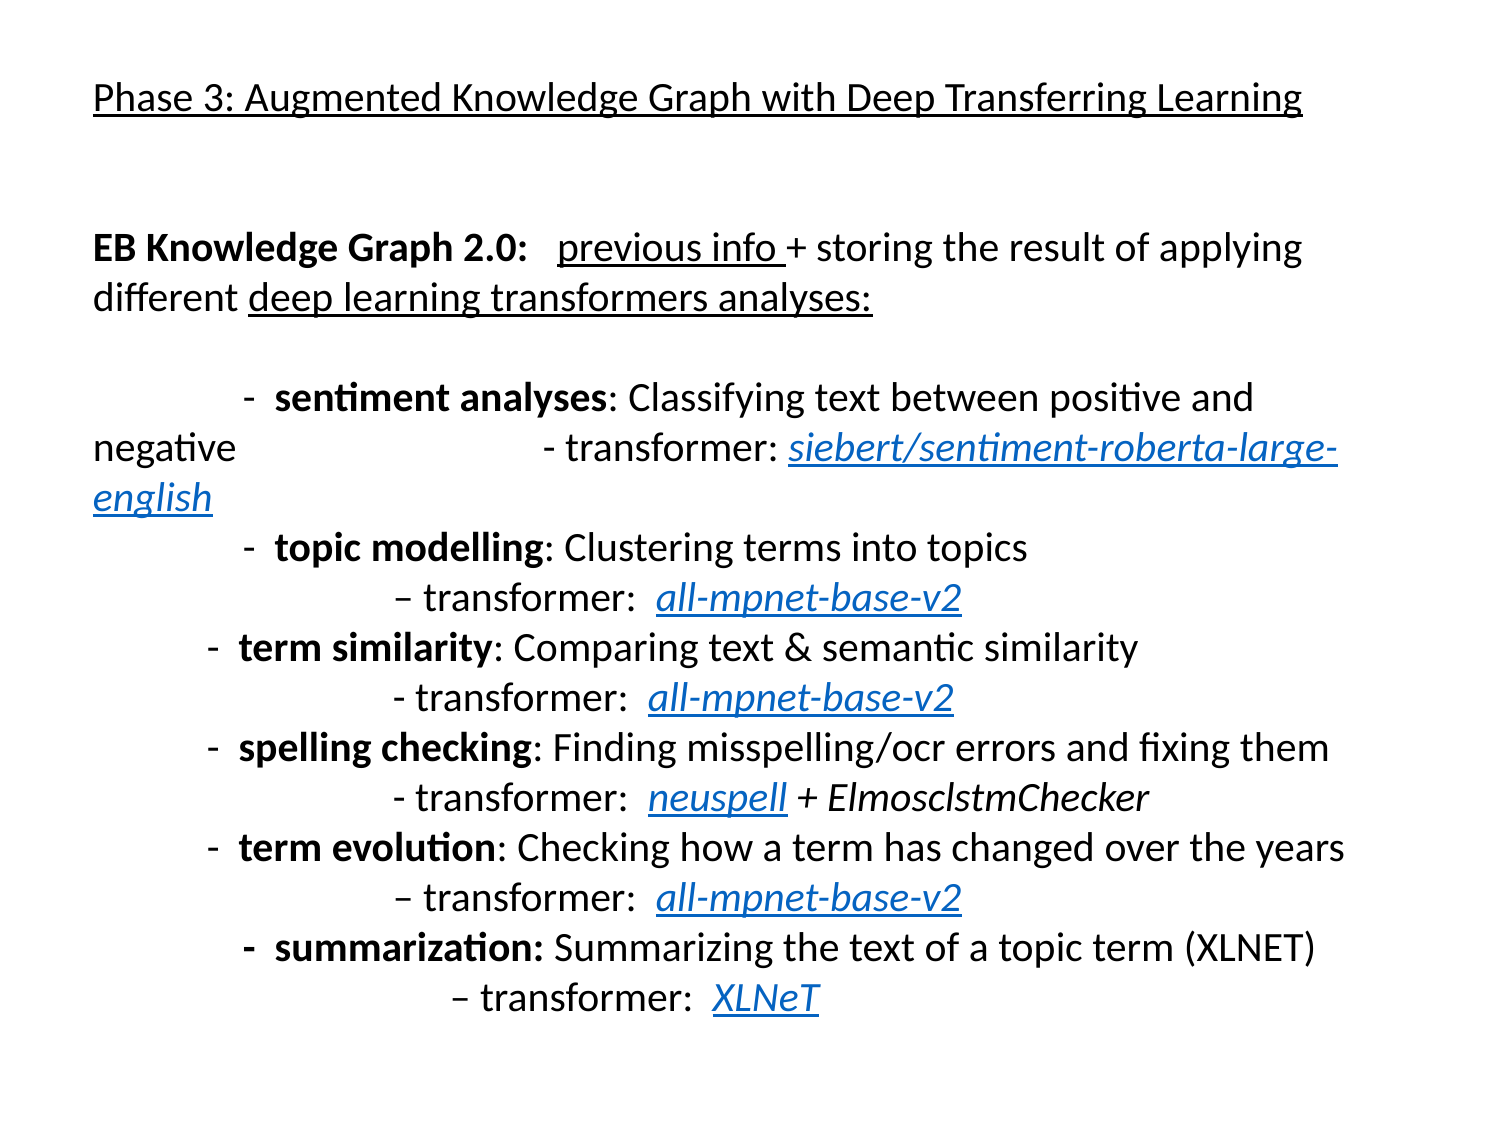

Phase 3: Augmented Knowledge Graph with Deep Transferring Learning

EB Knowledge Graph 2.0:   previous info + storing the result of applying different deep learning transformers analyses:

	-  sentiment analyses: Classifying text between positive and negative  	    	- transformer: siebert/sentiment-roberta-large-english
	-  topic modelling: Clustering terms into topics
		– transformer:  all-mpnet-base-v2
            -  term similarity: Comparing text & semantic similarity
		- transformer:  all-mpnet-base-v2
            -  spelling checking: Finding misspelling/ocr errors and fixing them
		- transformer:  neuspell + ElmosclstmChecker
            -  term evolution: Checking how a term has changed over the years
		– transformer:  all-mpnet-base-v2
	-  summarization: Summarizing the text of a topic term (XLNET)
		      – transformer:  XLNeT